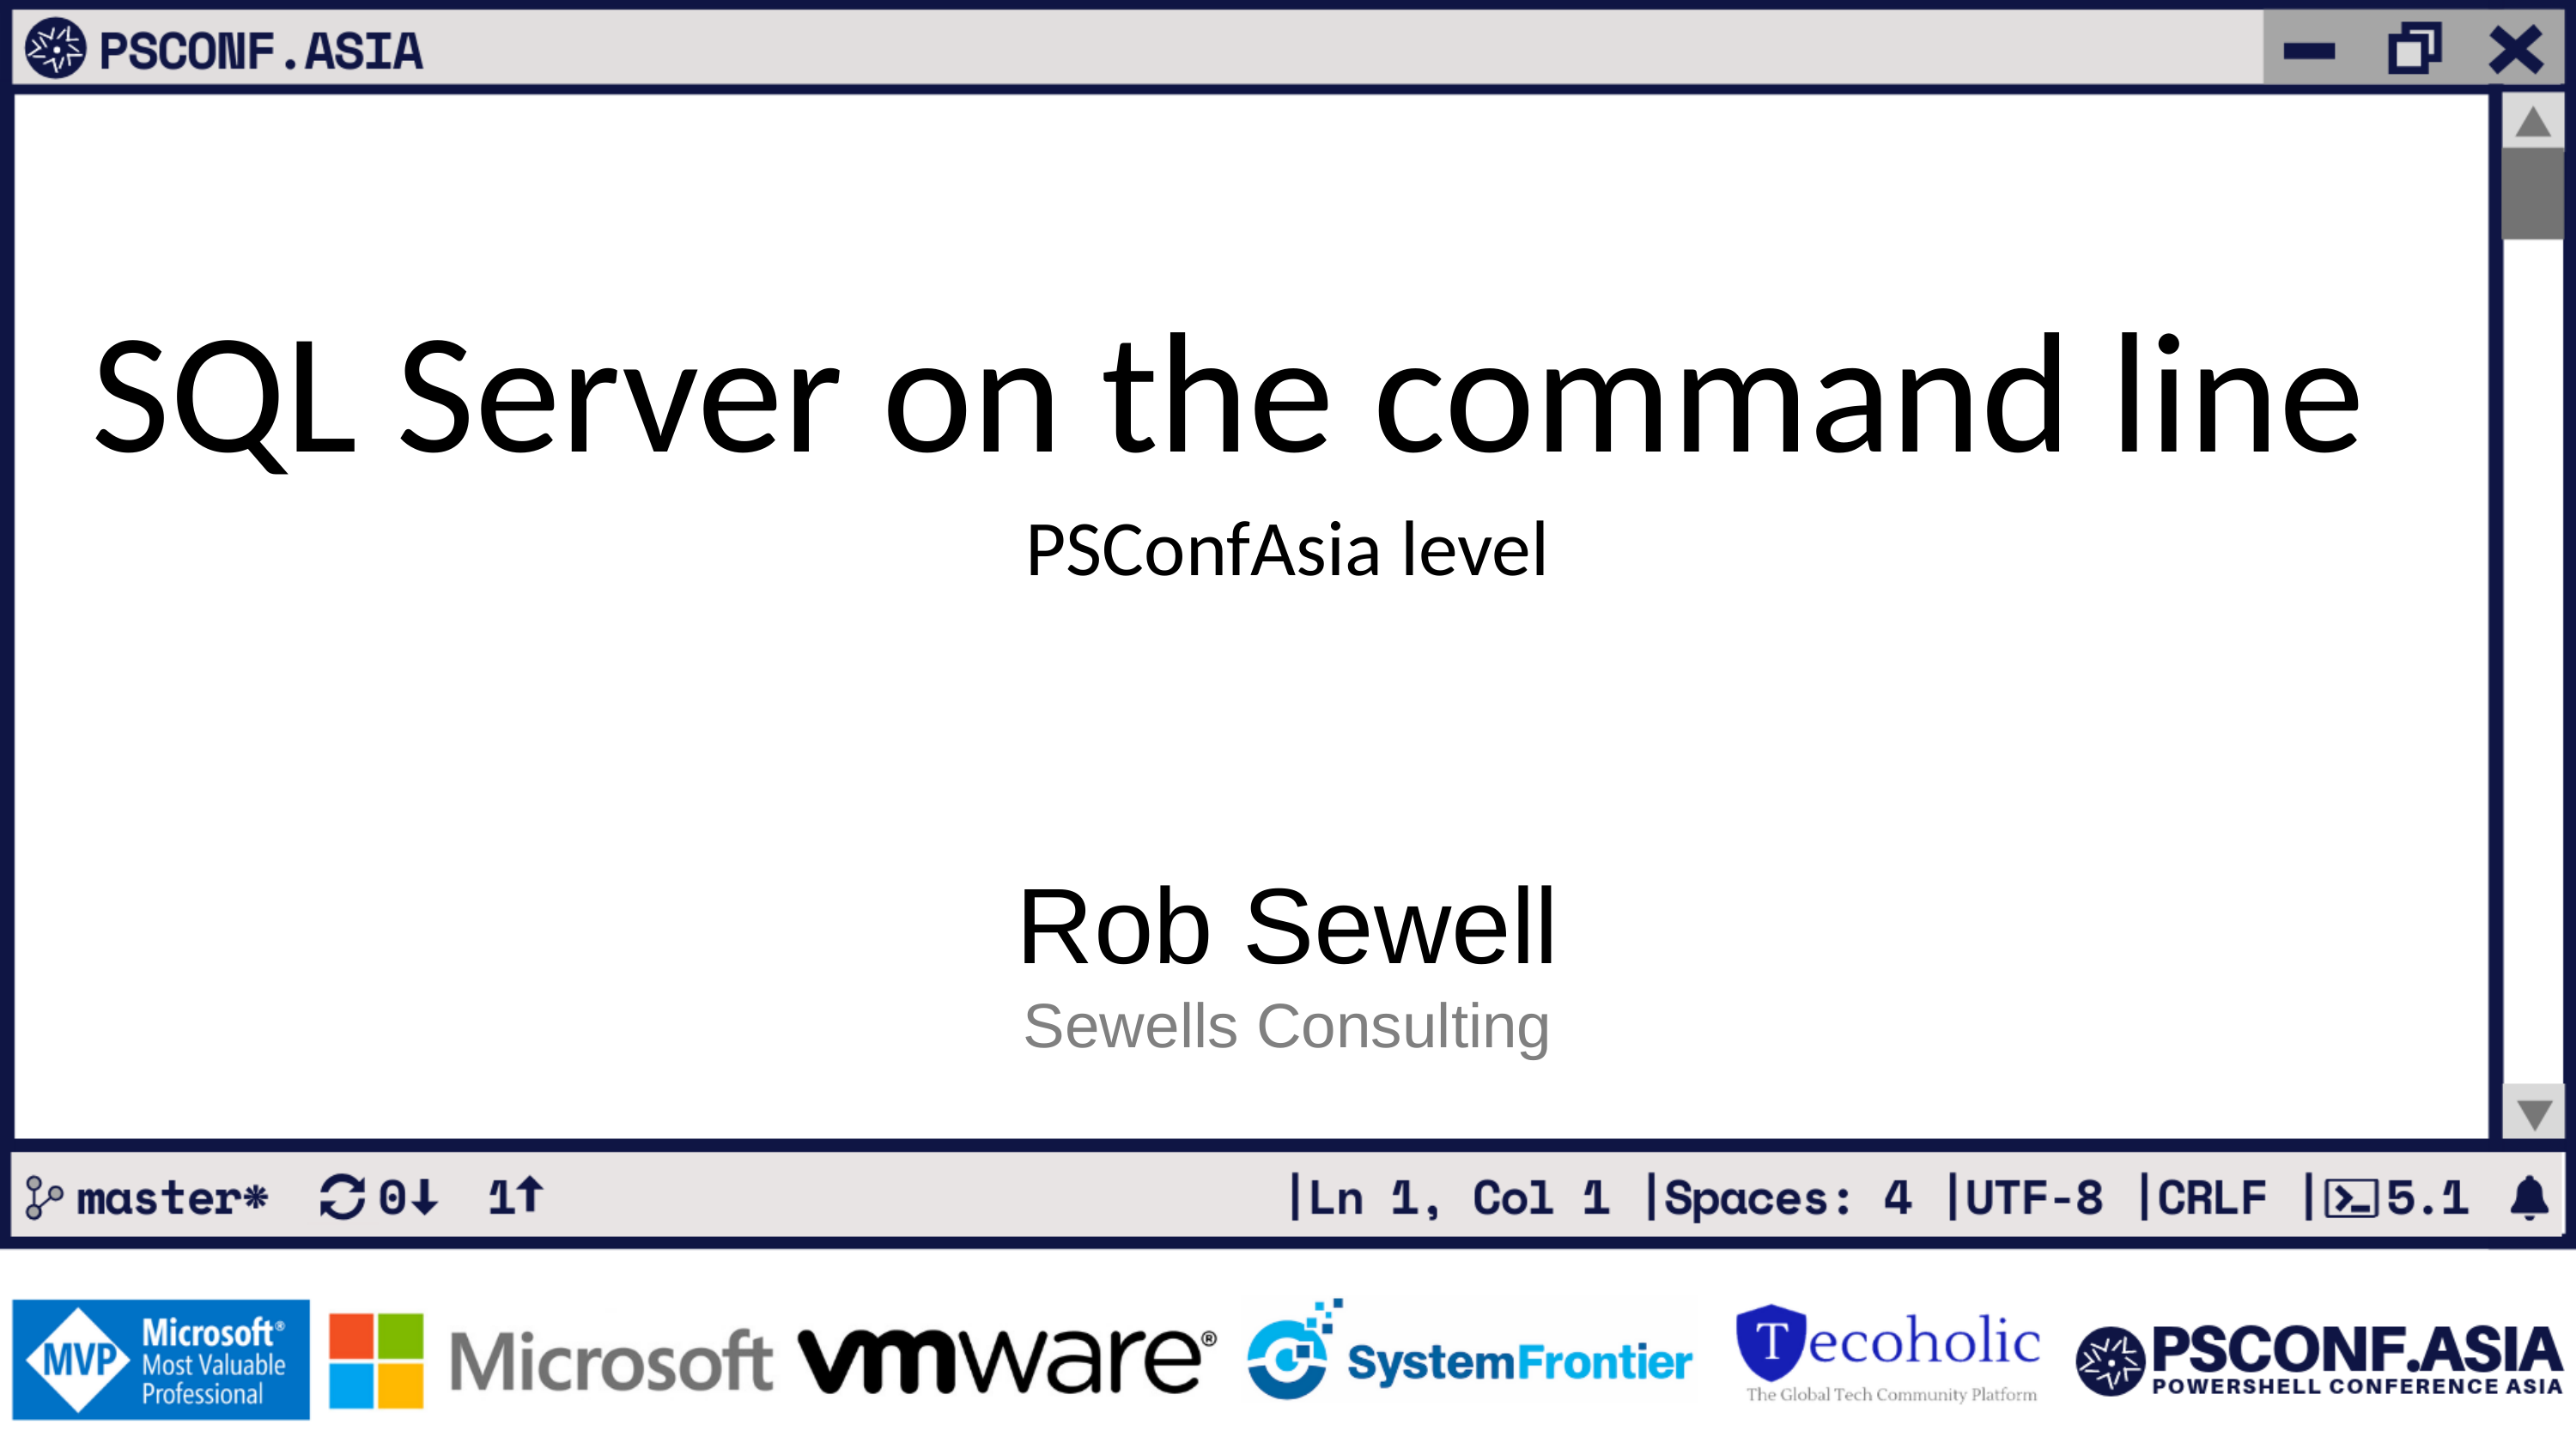

SQL Server on the command line
PSConfAsia level
Rob Sewell
Sewells Consulting